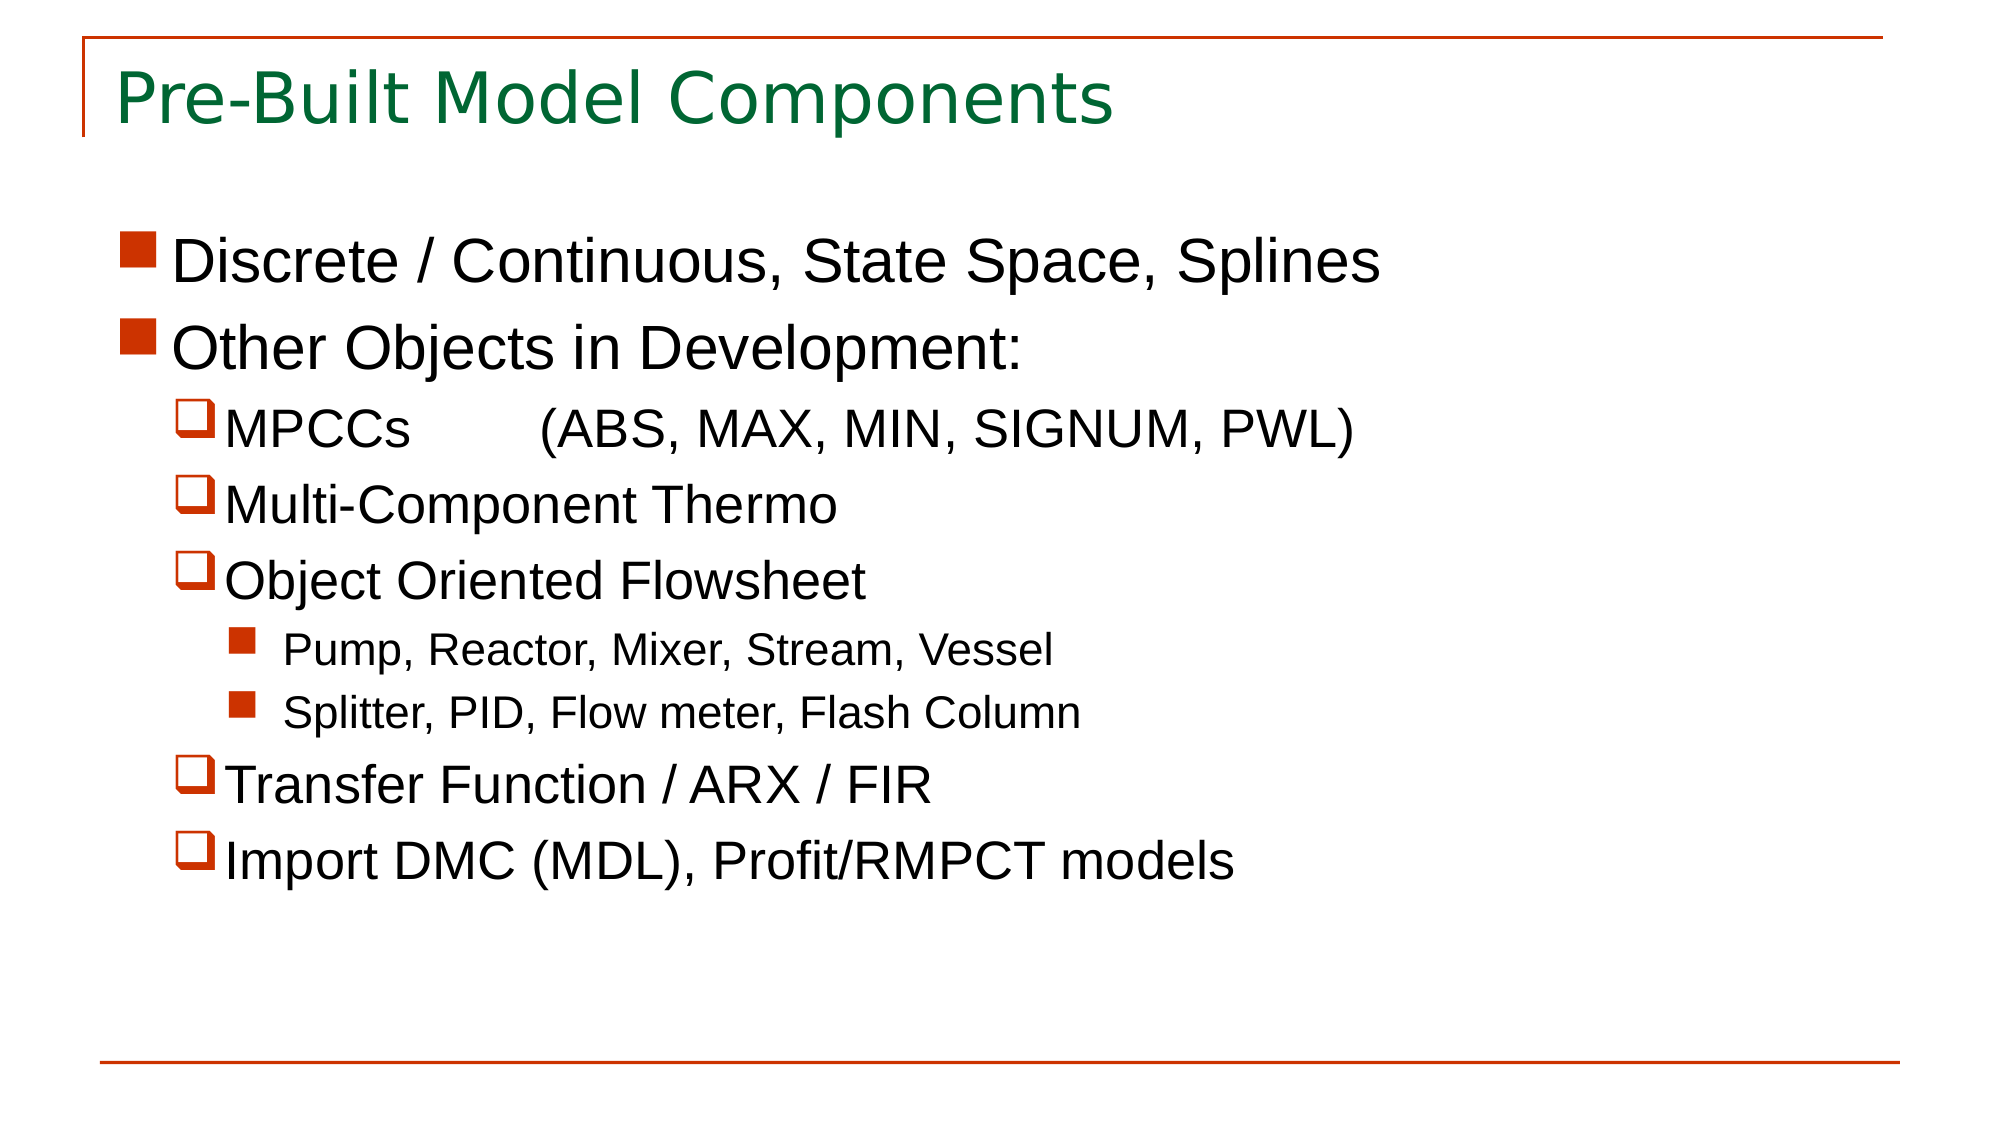

# Pre-Built Model Components
Discrete / Continuous, State Space, Splines
Other Objects in Development:
MPCCs	 (ABS, MAX, MIN, SIGNUM, PWL)
Multi-Component Thermo
Object Oriented Flowsheet
Pump, Reactor, Mixer, Stream, Vessel
Splitter, PID, Flow meter, Flash Column
Transfer Function / ARX / FIR
Import DMC (MDL), Profit/RMPCT models